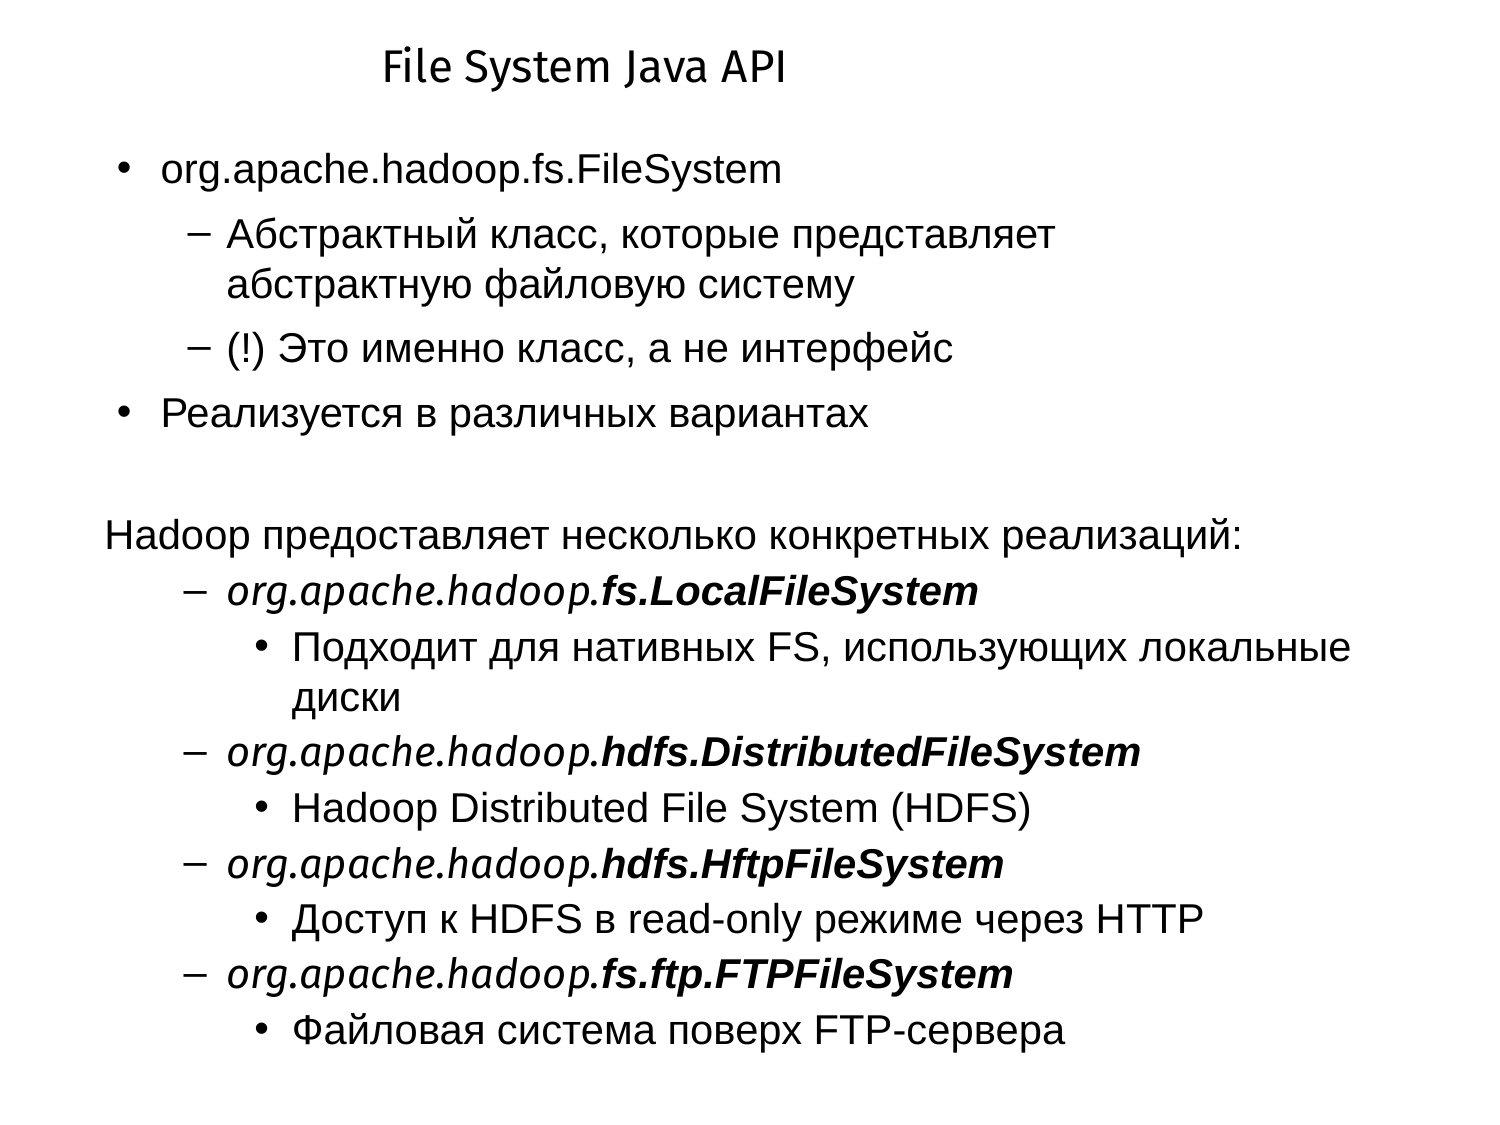

# File System Java API
org.apache.hadoop.fs.FileSystem
Абстрактный класс, которые представляет  абстрактную файловую систему
(!) Это именно класс, а не интерфейс
Реализуется в различных вариантах
Hadoop предоставляет несколько конкретных реализаций:
org.apache.hadoop.fs.LocalFileSystem
Подходит для нативных FS, использующих локальные диски
org.apache.hadoop.hdfs.DistributedFileSystem
Hadoop Distributed File System (HDFS)
org.apache.hadoop.hdfs.HftpFileSystem
Доступ к HDFS в read-only режиме через HTTP
org.apache.hadoop.fs.ftp.FTPFileSystem
Файловая система поверх FTP-сервера